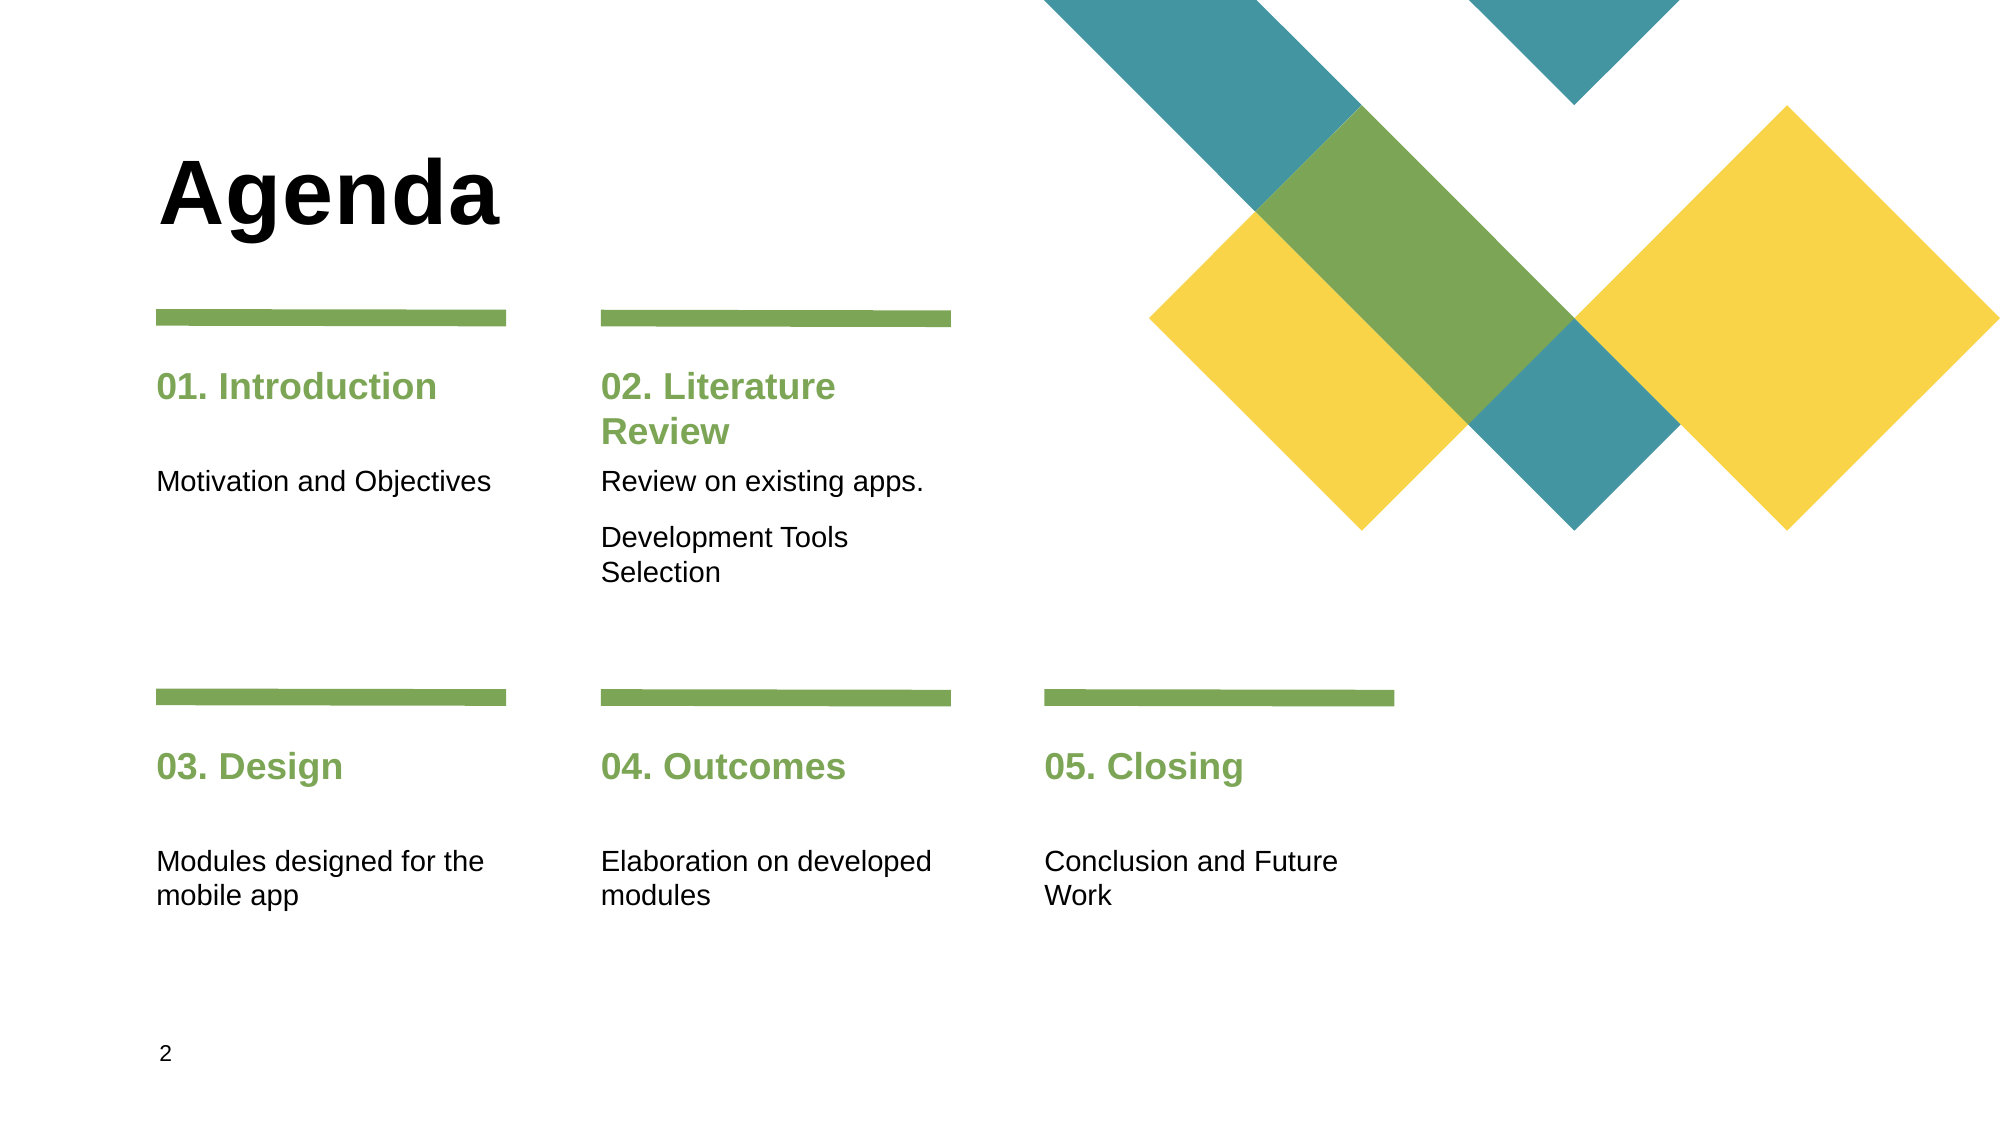

# Agenda
01. Introduction
02. Literature Review
Motivation and Objectives
Review on existing apps.
Development Tools Selection
03. Design
04. Outcomes
05. Closing
Modules designed for the mobile app
Elaboration on developed modules
Conclusion and Future Work
2